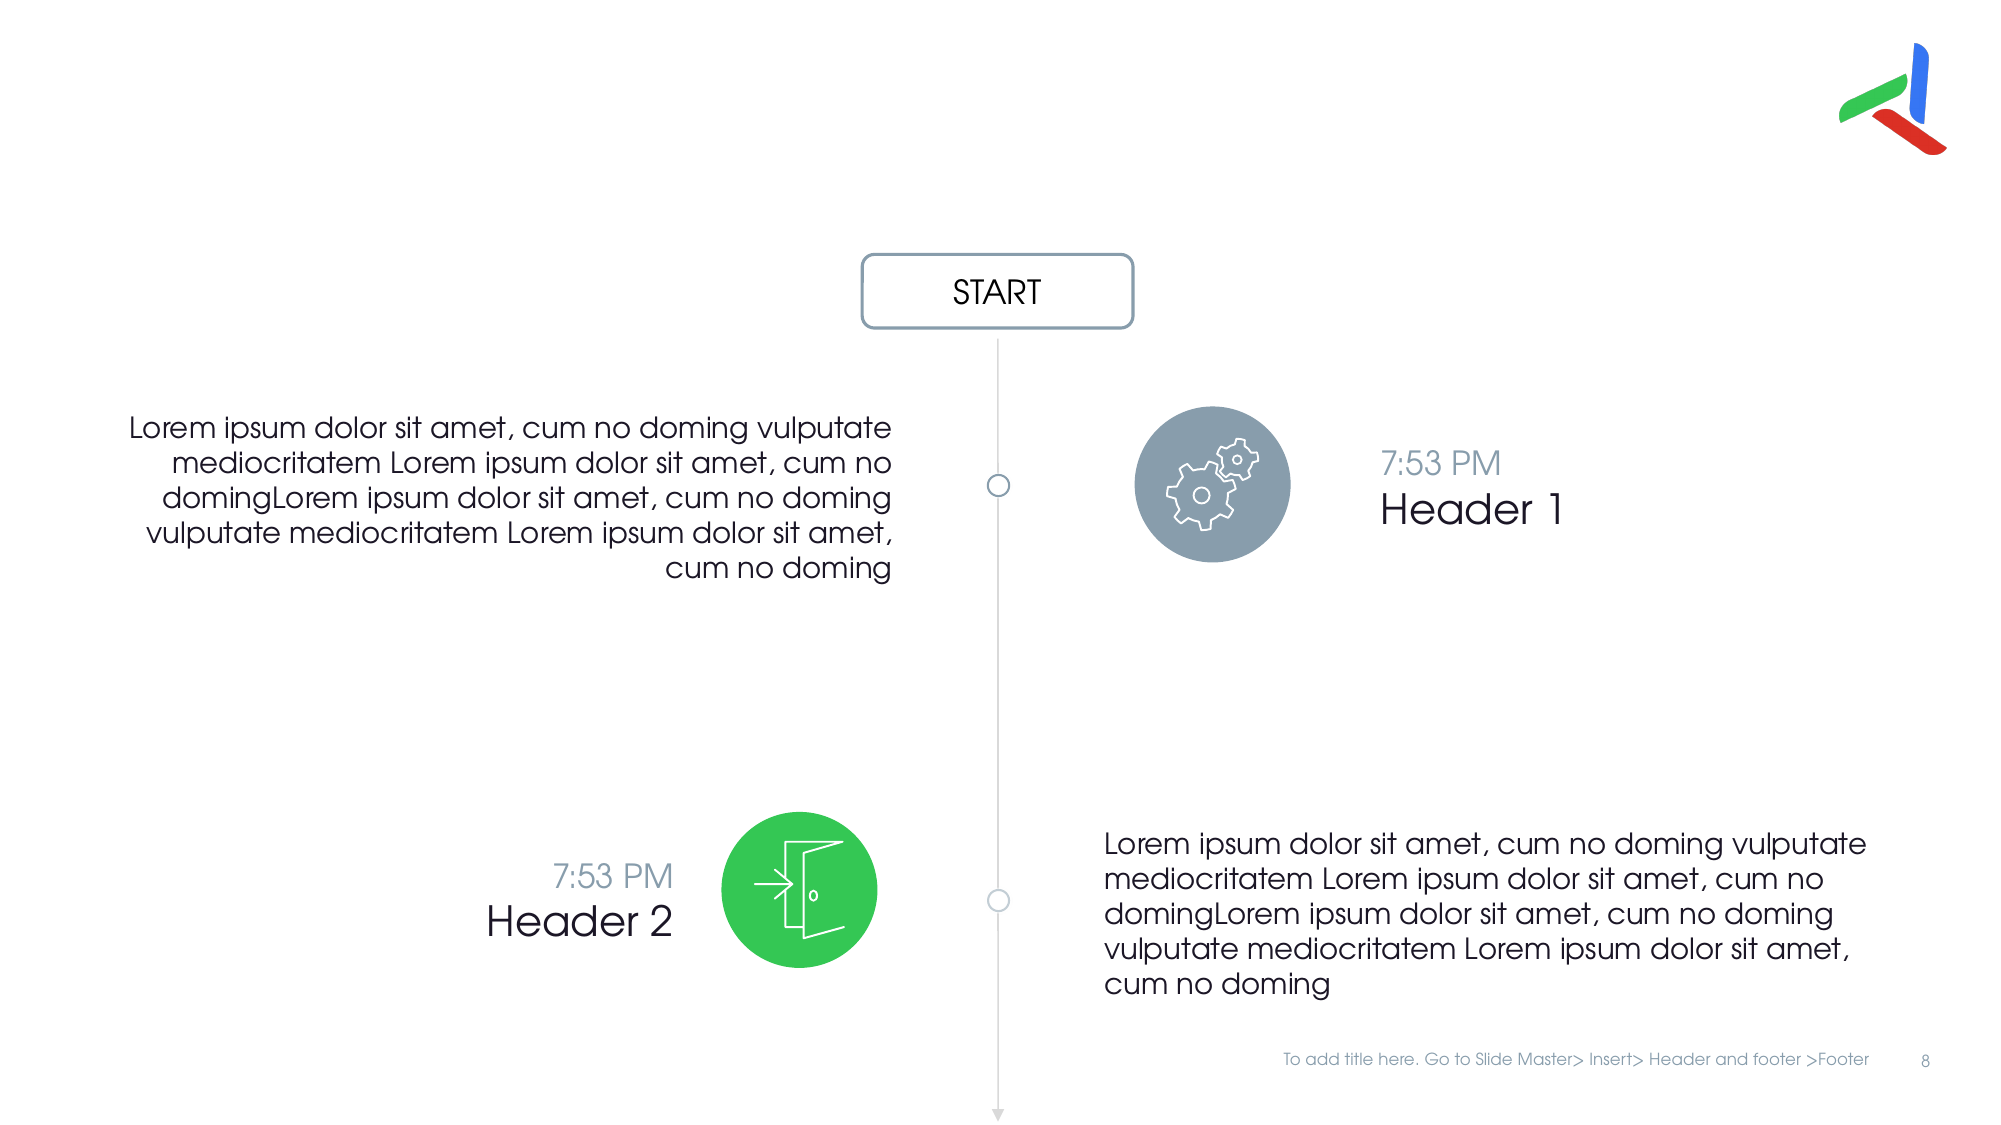

#

START

Lorem ipsum dolor sit amet, cum no doming vulputate mediocritatem Lorem ipsum dolor sit amet, cum no domingLorem ipsum dolor sit amet, cum no doming vulputate mediocritatem Lorem ipsum dolor sit amet, cum no doming

7:53 PM
Header 1

Lorem ipsum dolor sit amet, cum no doming vulputate mediocritatem Lorem ipsum dolor sit amet, cum no domingLorem ipsum dolor sit amet, cum no doming vulputate mediocritatem Lorem ipsum dolor sit amet, cum no doming

7:53 PM
Header 2

To add title here. Go to Slide Master> Insert> Header and footer >Footer